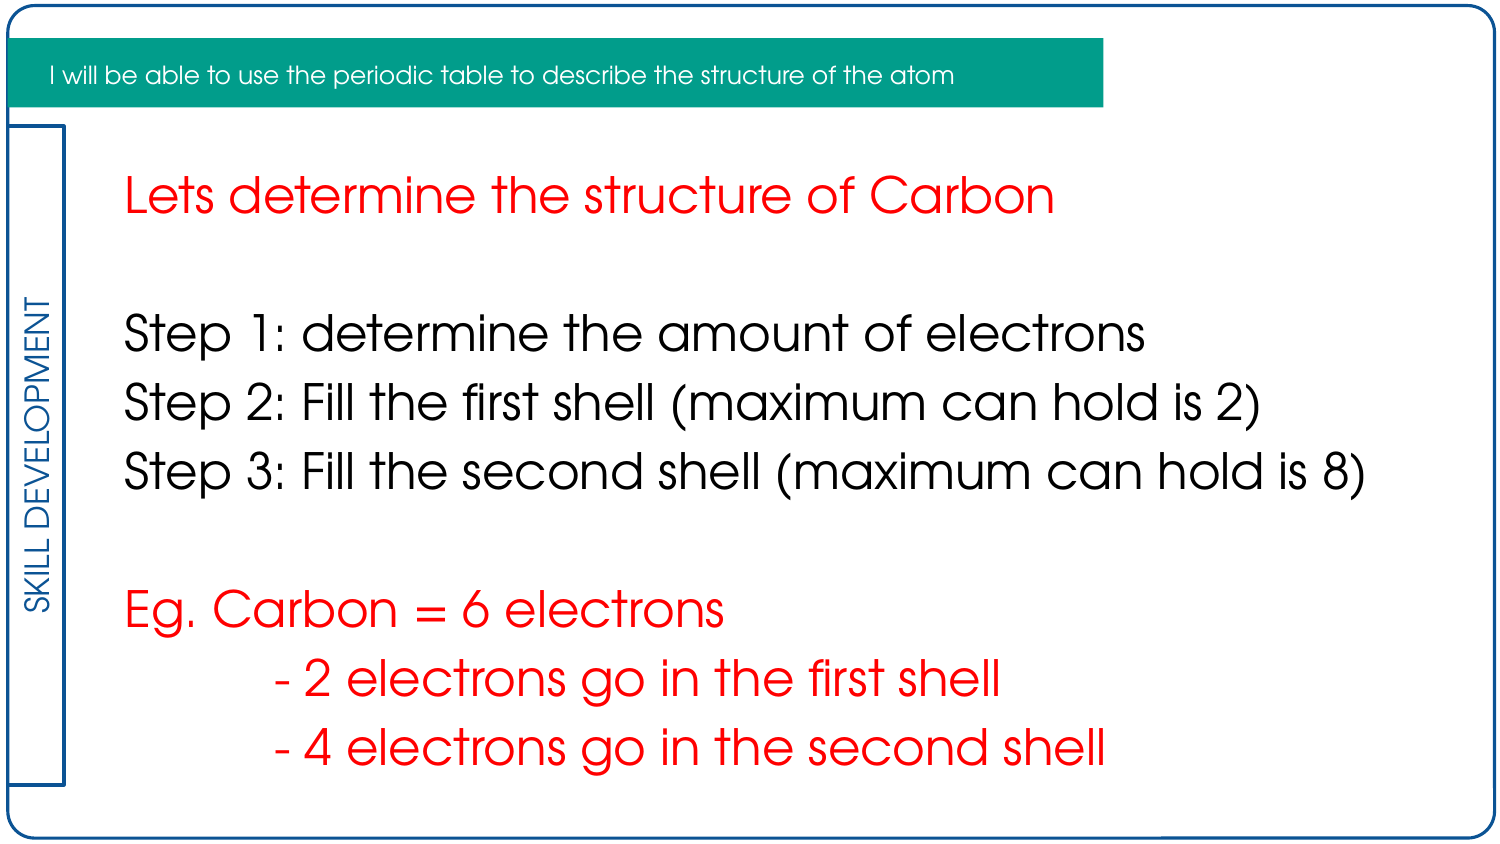

I will be able to use the periodic table to describe the structure of the atom
Lets determine the structure of Carbon

Step 1: determine the amount of electrons
Step 2: Fill the first shell (maximum can hold is 2)
Step 3: Fill the second shell (maximum can hold is 8)

Eg. Carbon = 6 electrons
	- 2 electrons go in the first shell
	- 4 electrons go in the second shell